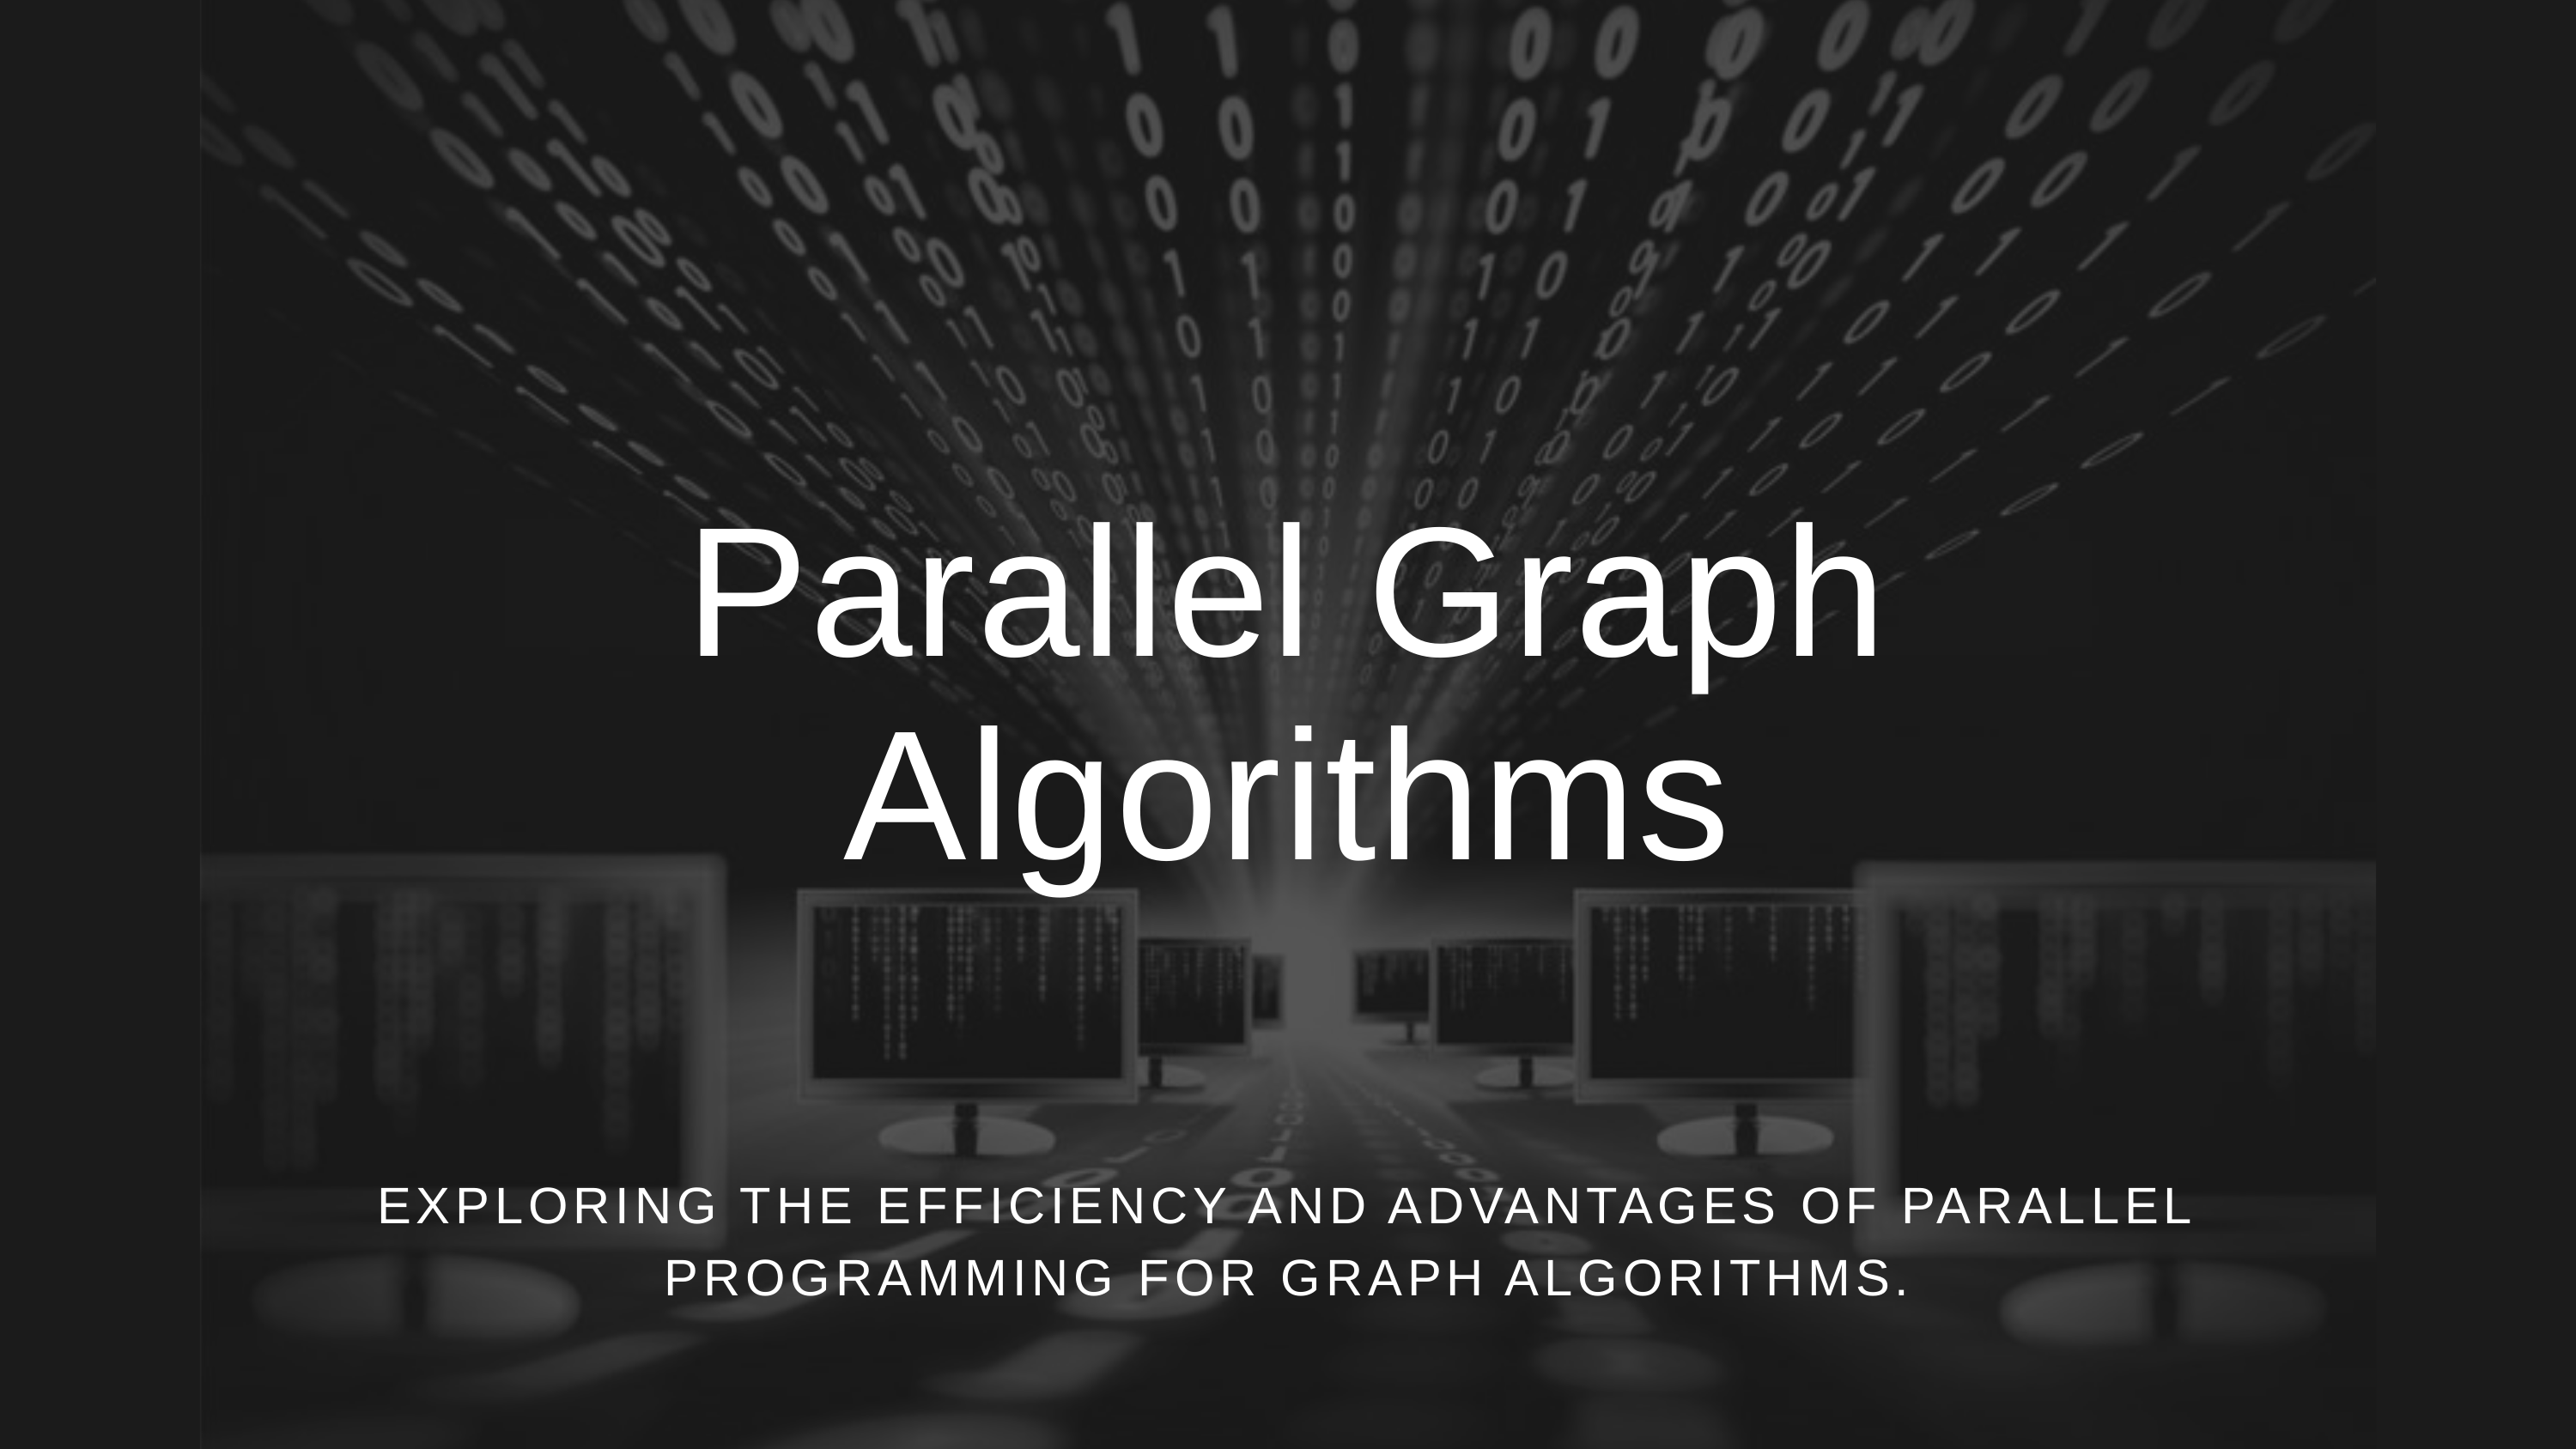

Parallel Graph Algorithms
EXPLORING THE EFFICIENCY AND ADVANTAGES OF PARALLEL PROGRAMMING FOR GRAPH ALGORITHMS.